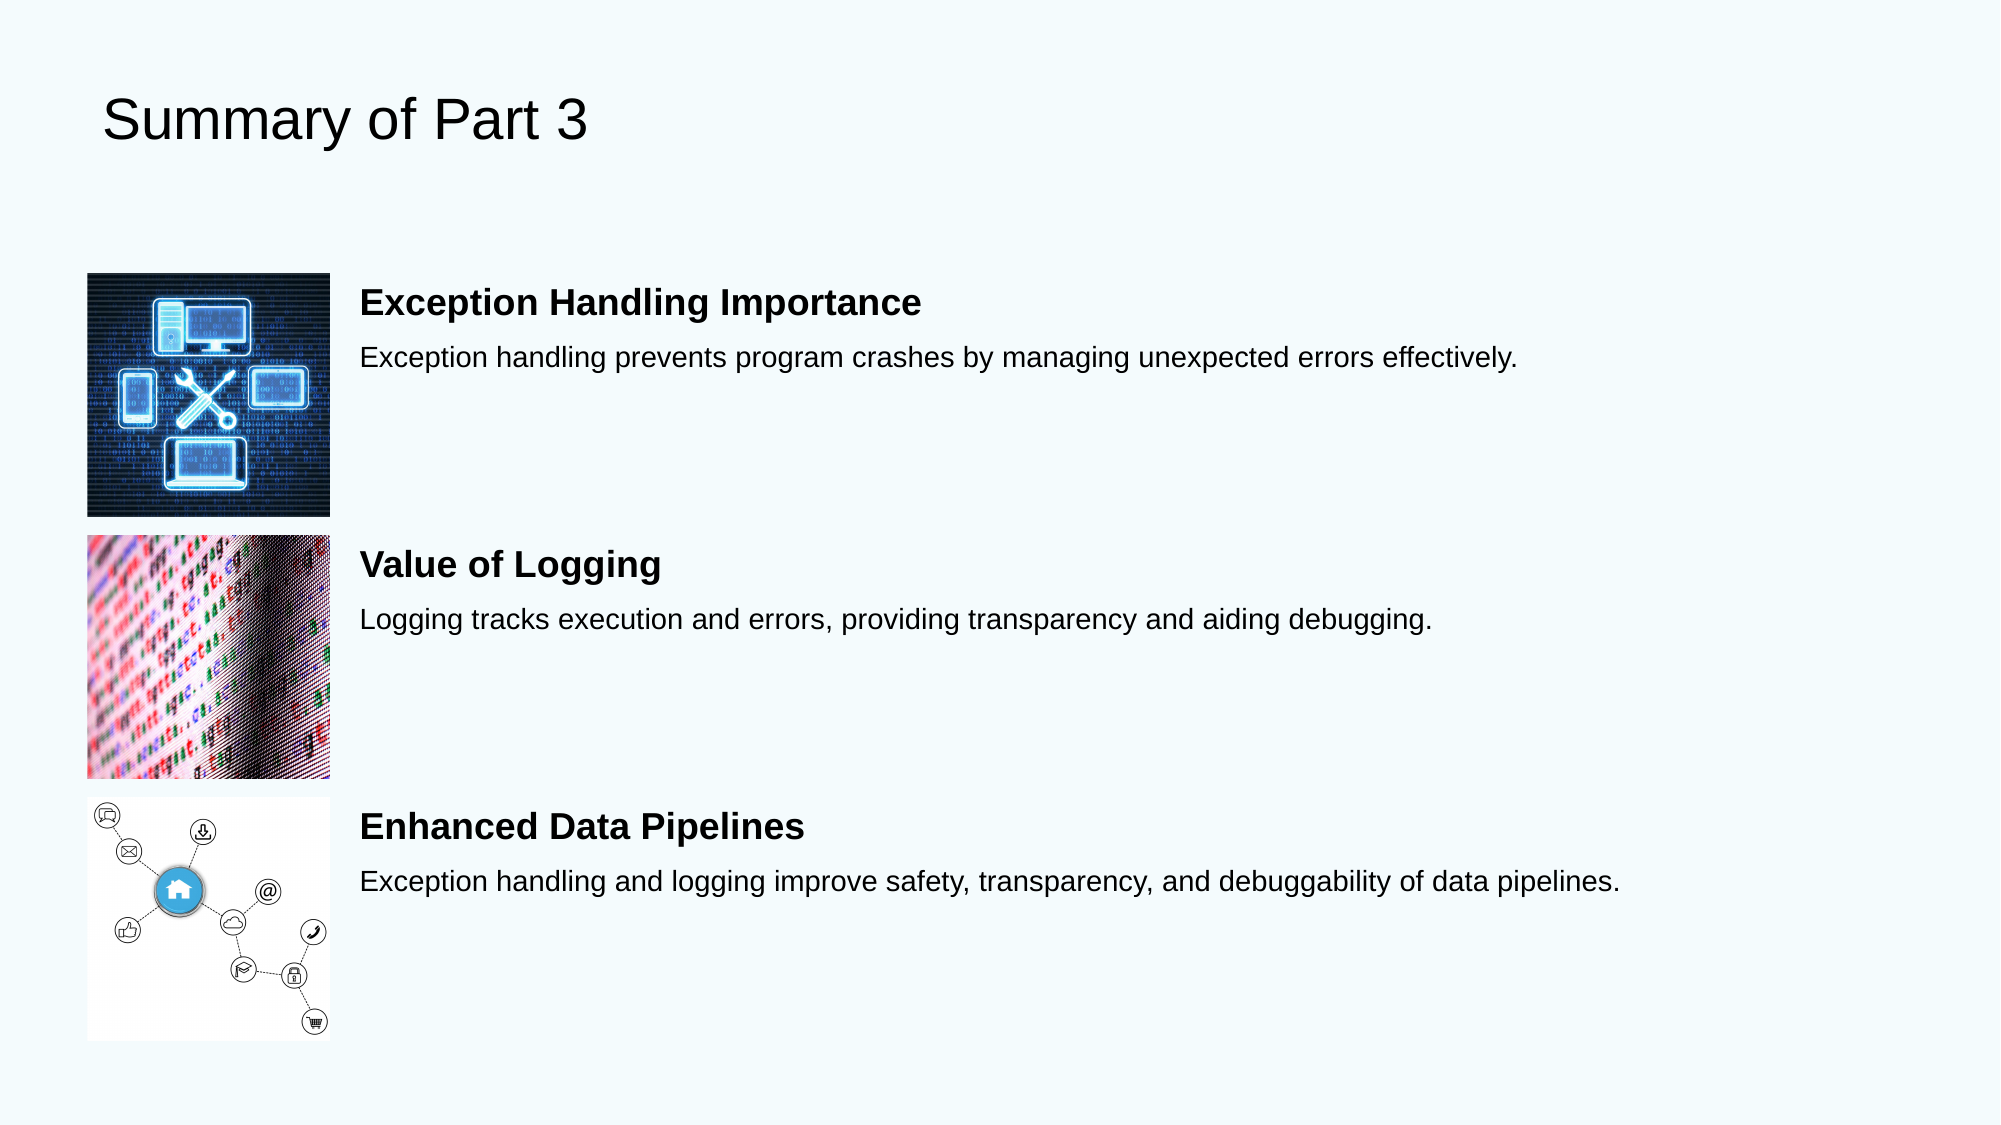

# Summary of Part 3
Exception Handling Importance
Exception handling prevents program crashes by managing unexpected errors effectively.
Value of Logging
Logging tracks execution and errors, providing transparency and aiding debugging.
Enhanced Data Pipelines
Exception handling and logging improve safety, transparency, and debuggability of data pipelines.